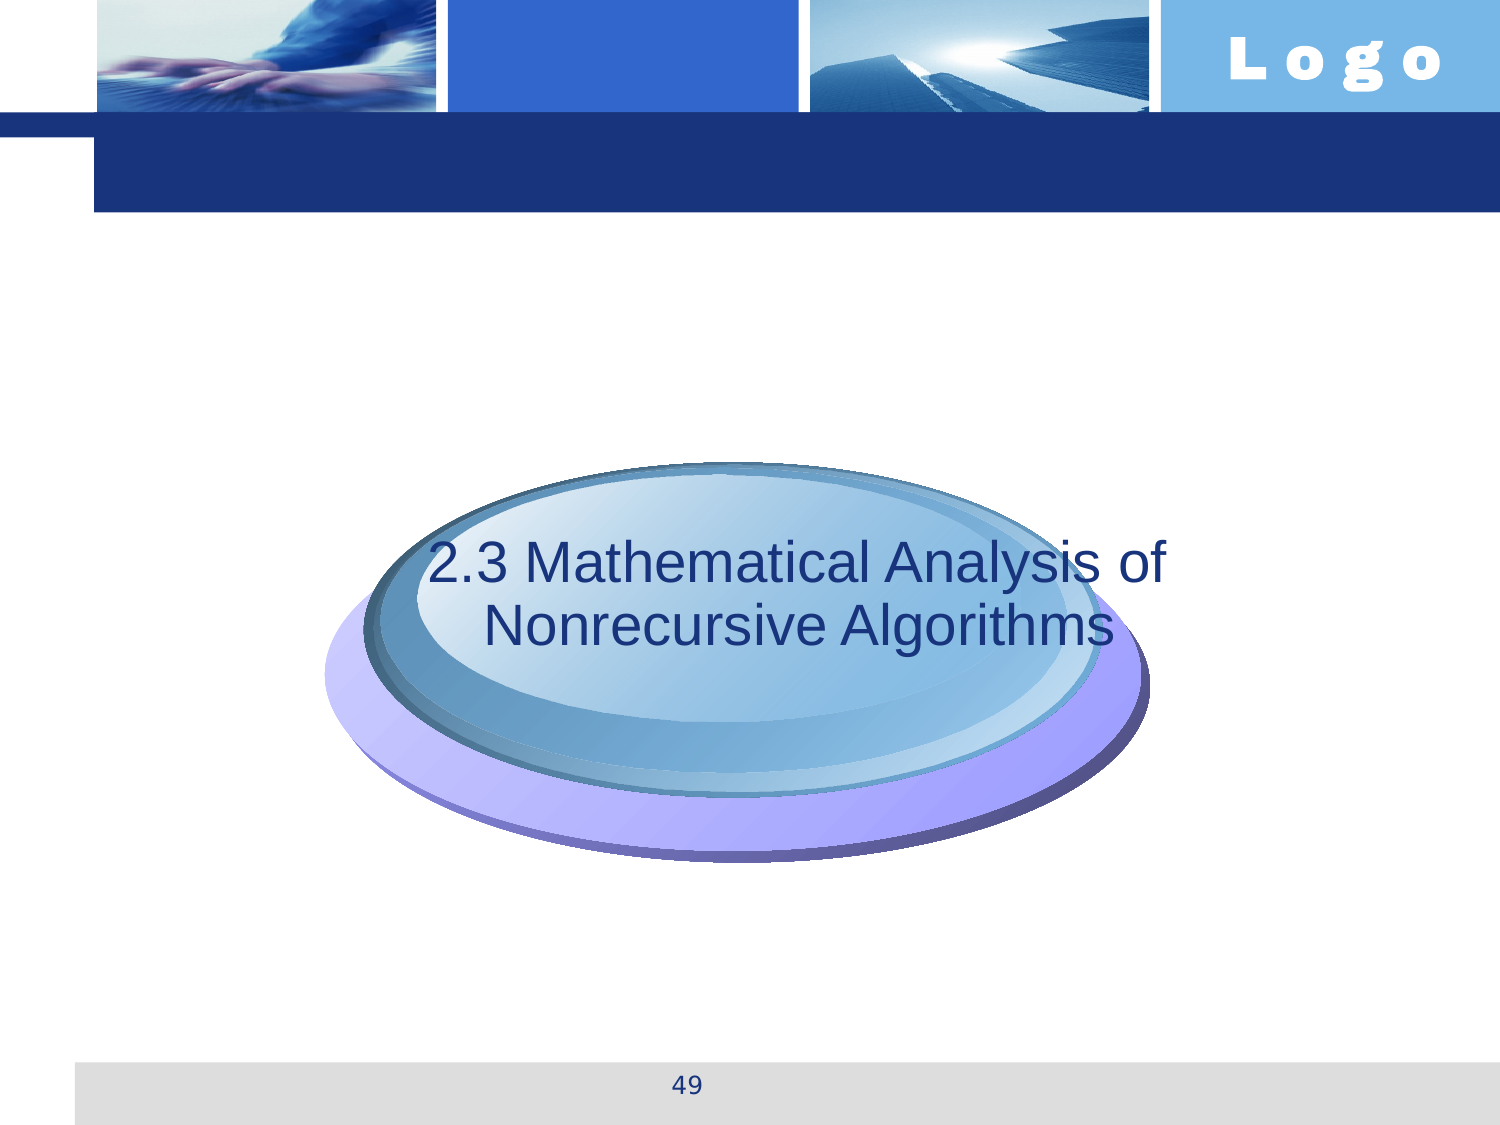

2.3 Mathematical Analysis of Nonrecursive Algorithms
49
49